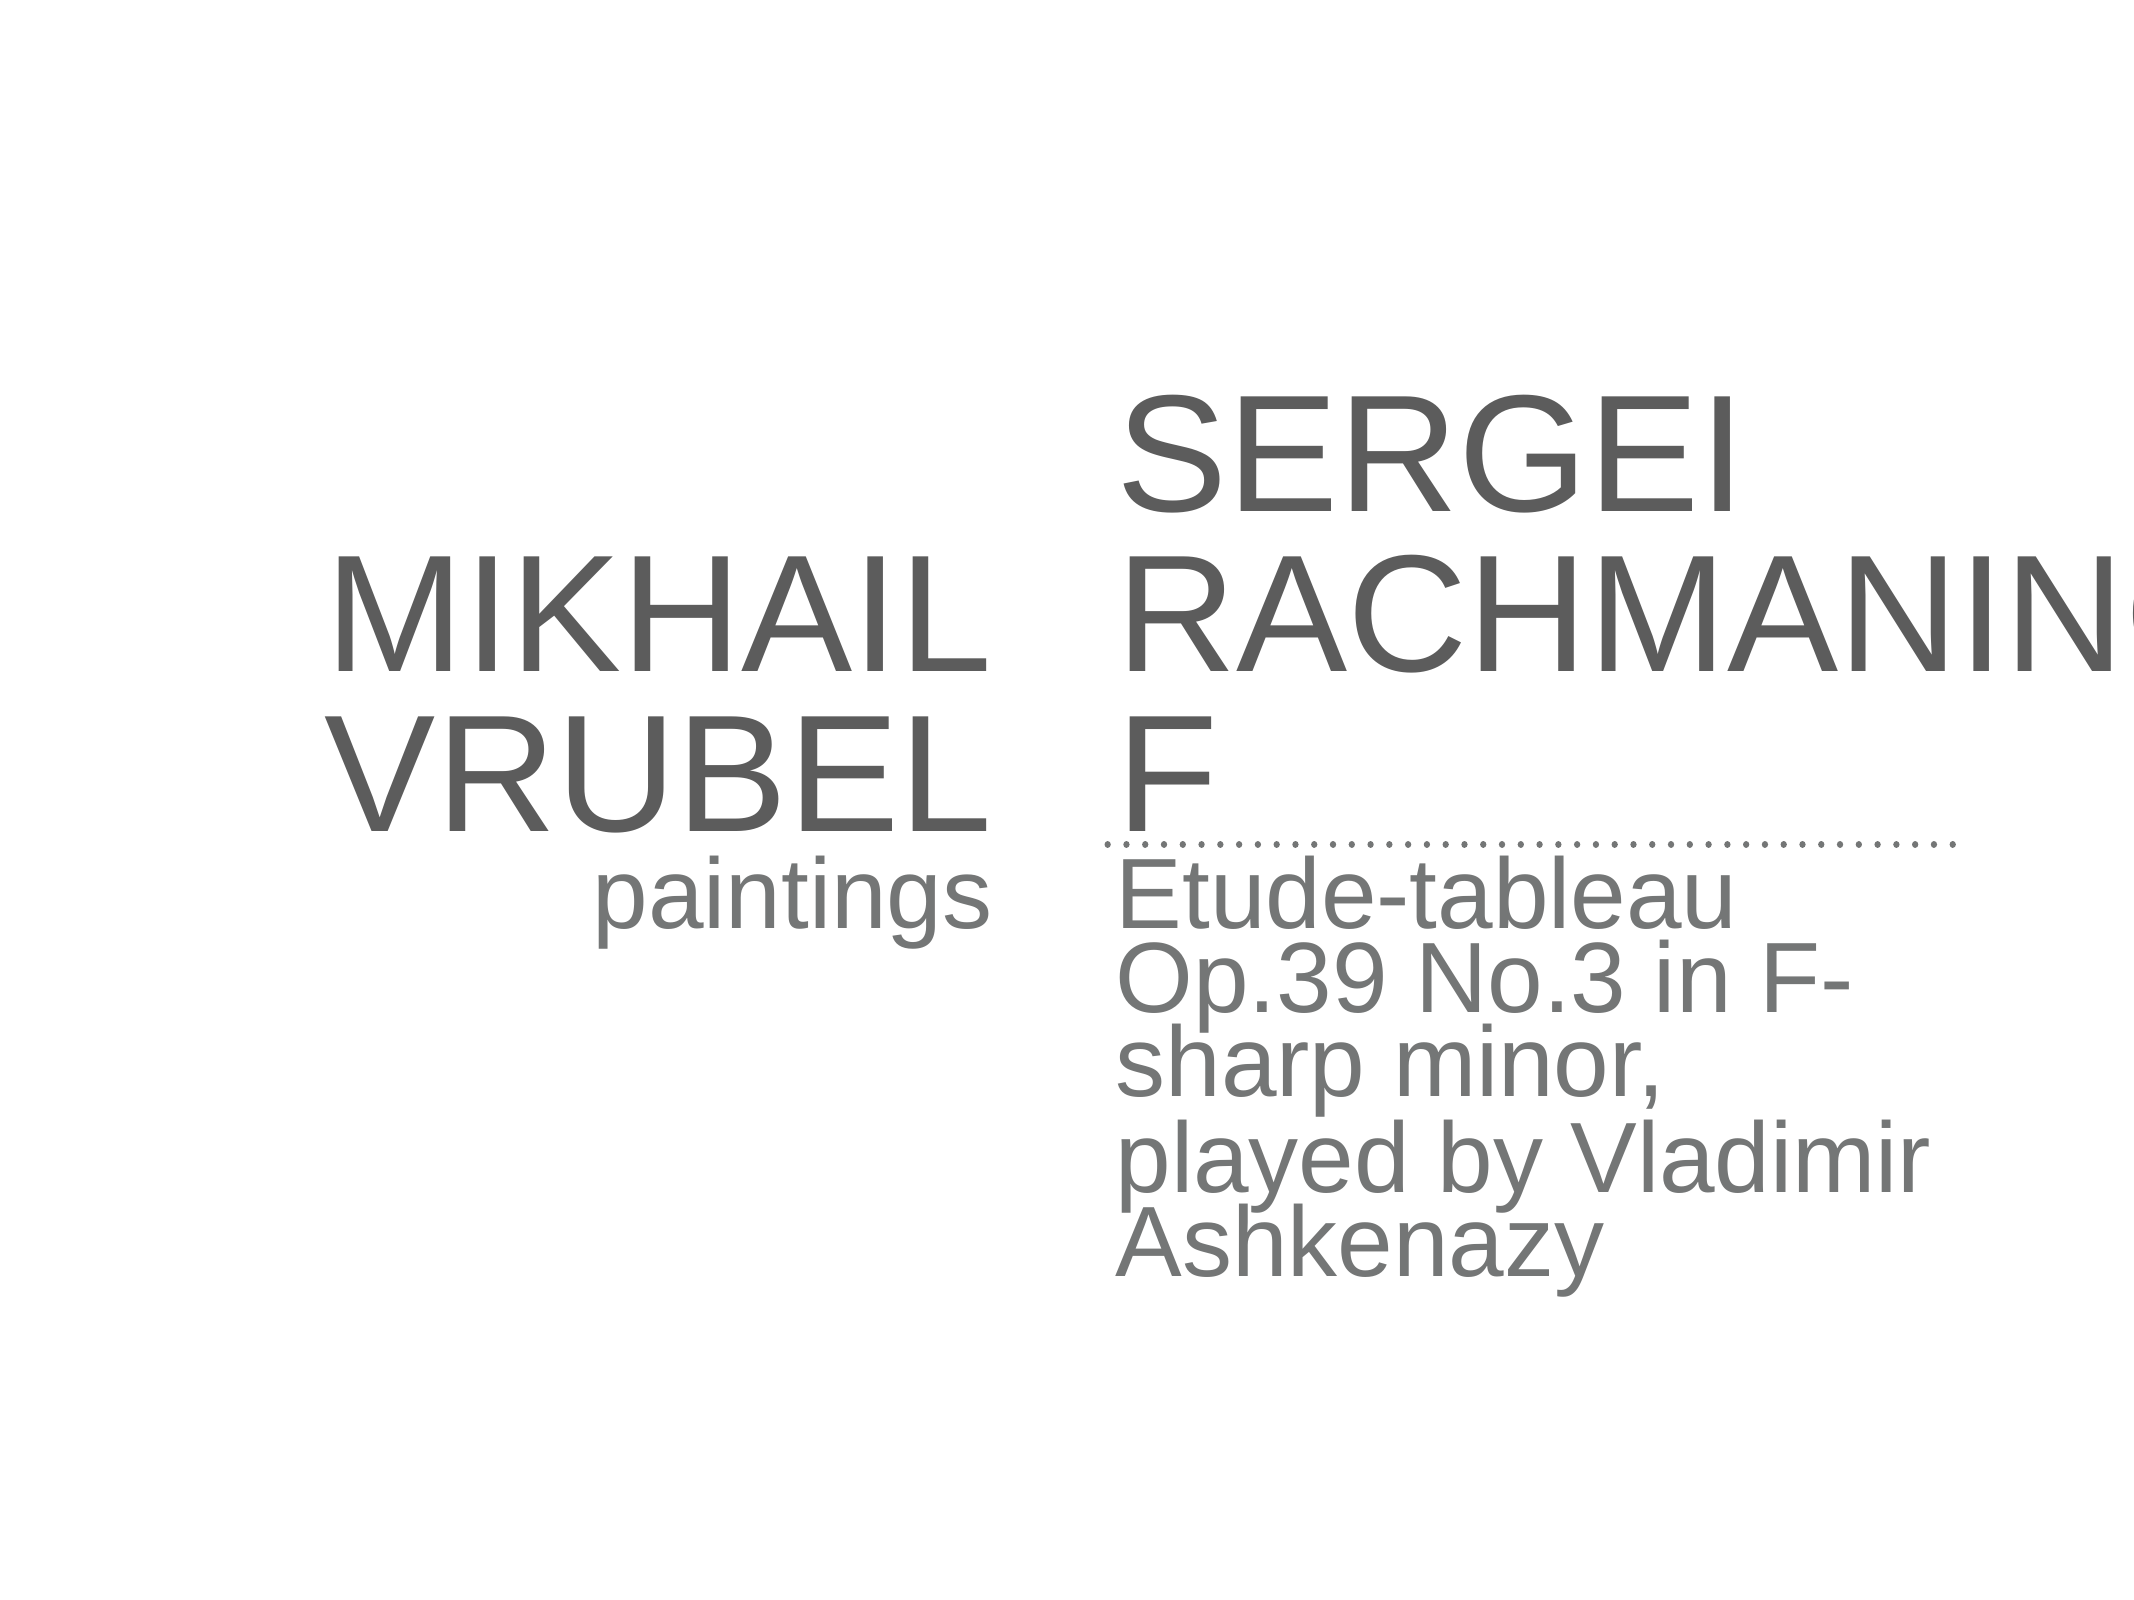

# mikhail
vrubel
Sergei
rachmaninoff

paintings
Etude-tableau Op.39 No.3 in F-sharp minor,
played by Vladimir Ashkenazy